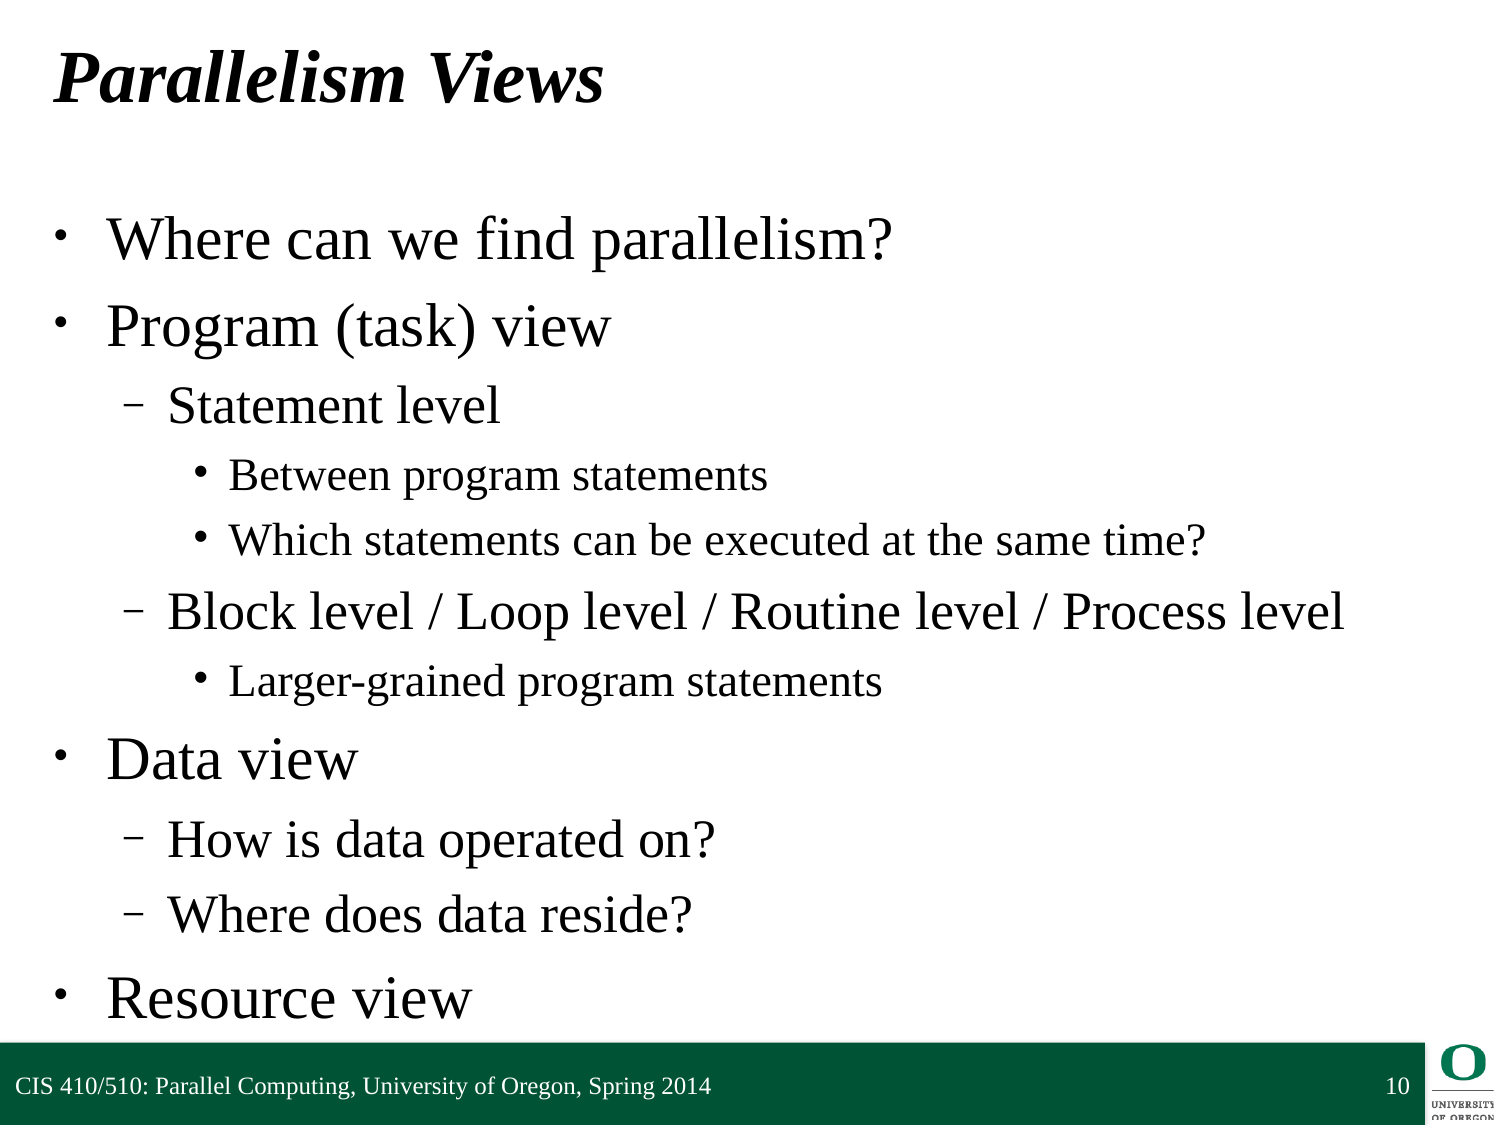

# Parallelism Views
Where can we find parallelism?
Program (task) view
Statement level
Between program statements
Which statements can be executed at the same time?
Block level / Loop level / Routine level / Process level
Larger-grained program statements
Data view
How is data operated on?
Where does data reside?
Resource view
CIS 410/510: Parallel Computing, University of Oregon, Spring 2014
10